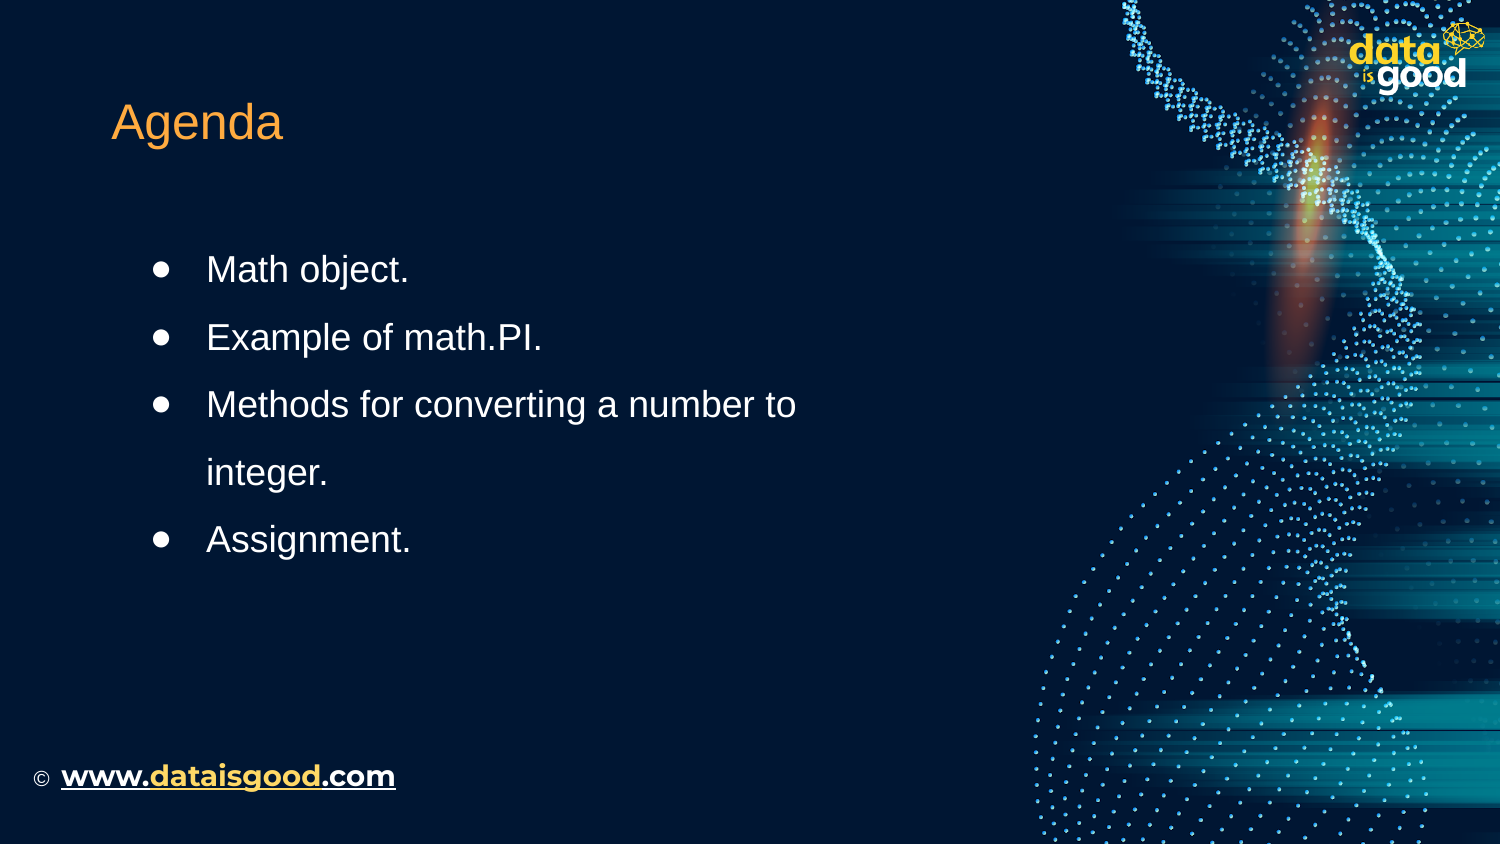

# Agenda
Math object.
Example of math.PI.
Methods for converting a number to integer.
Assignment.